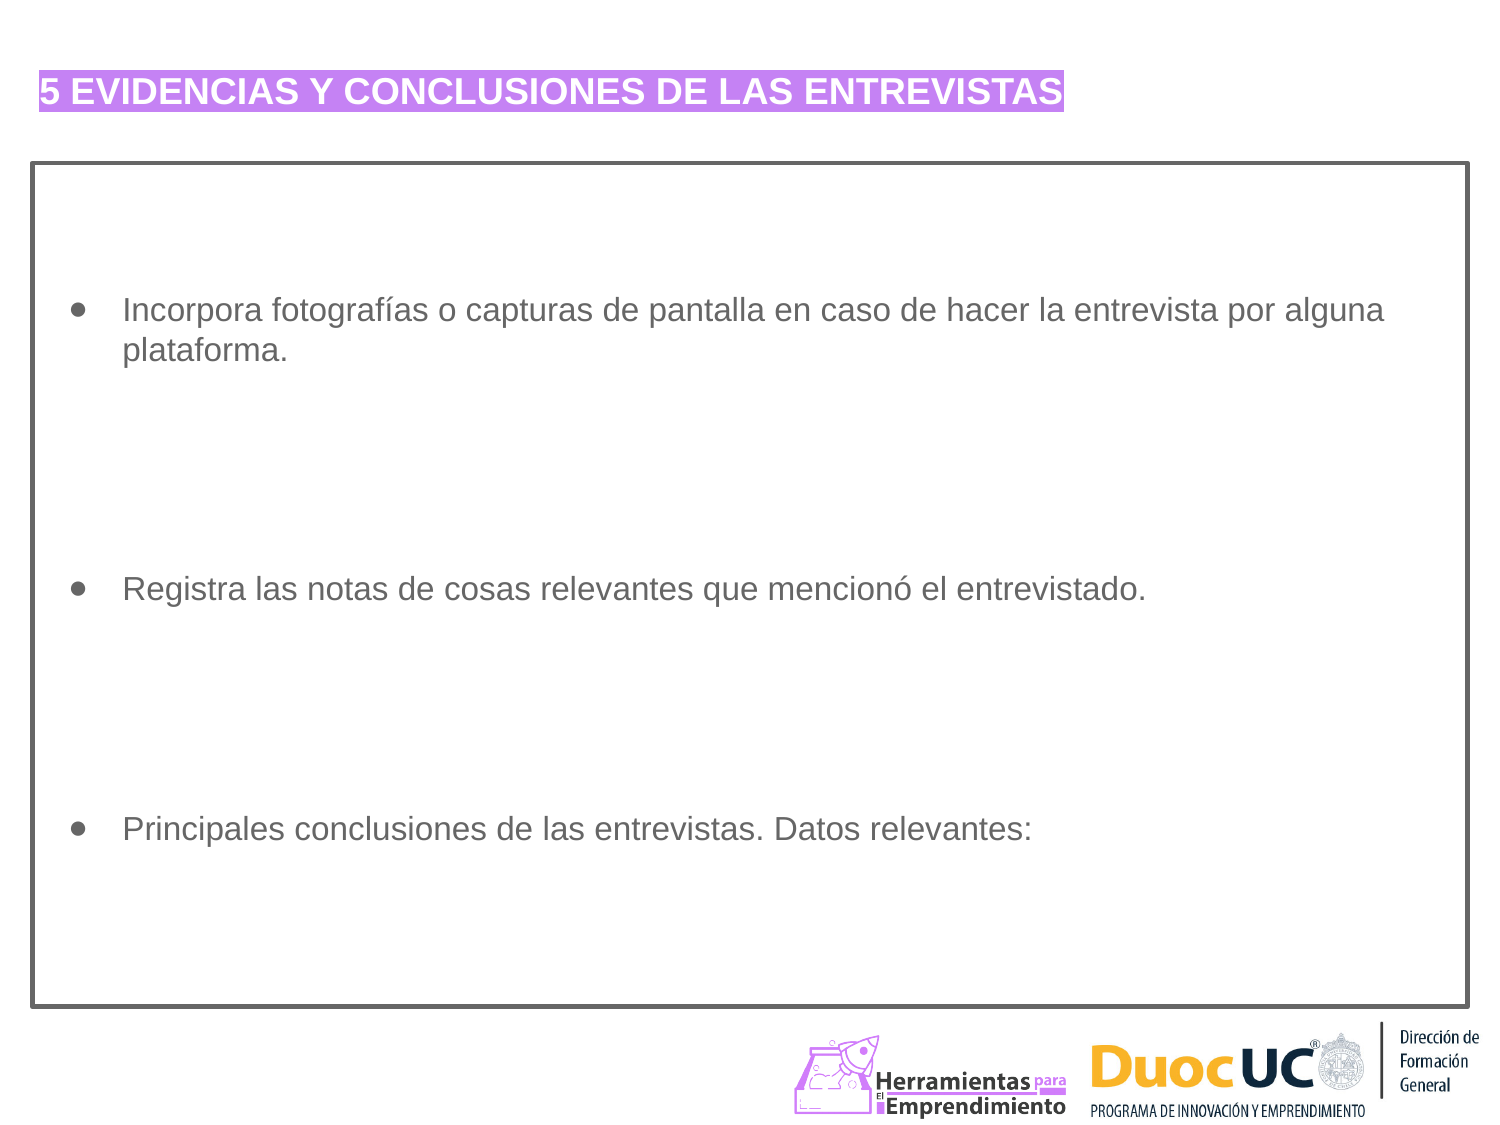

5 EVIDENCIAS Y CONCLUSIONES DE LAS ENTREVISTAS
Incorpora fotografías o capturas de pantalla en caso de hacer la entrevista por alguna plataforma.

Registra las notas de cosas relevantes que mencionó el entrevistado.

Principales conclusiones de las entrevistas. Datos relevantes: